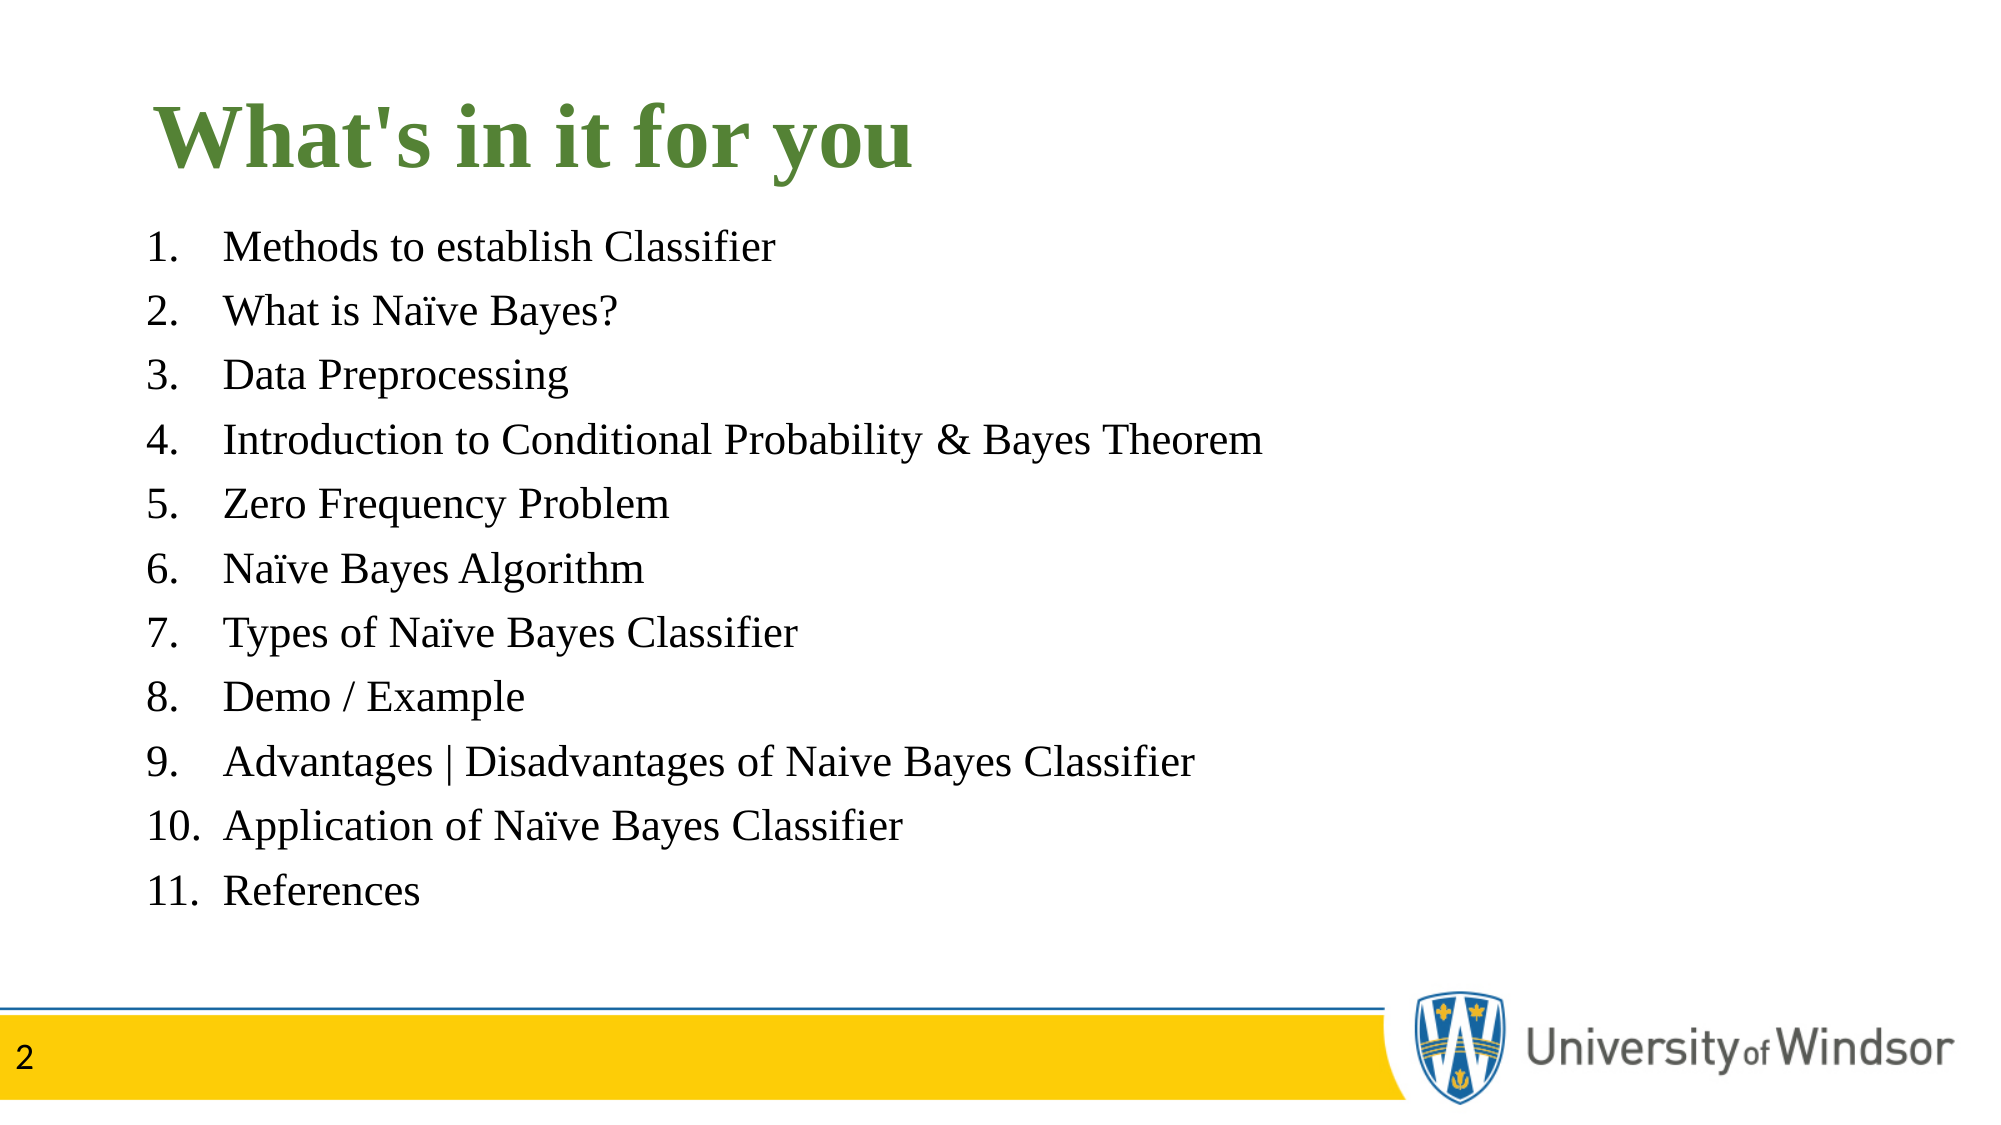

# What's in it for you
Methods to establish Classifier
What is Naïve Bayes?
Data Preprocessing
Introduction to Conditional Probability & Bayes Theorem
Zero Frequency Problem
Naïve Bayes Algorithm
Types of Naïve Bayes Classifier
Demo / Example
Advantages | Disadvantages of Naive Bayes Classifier
Application of Naïve Bayes Classifier
References
2